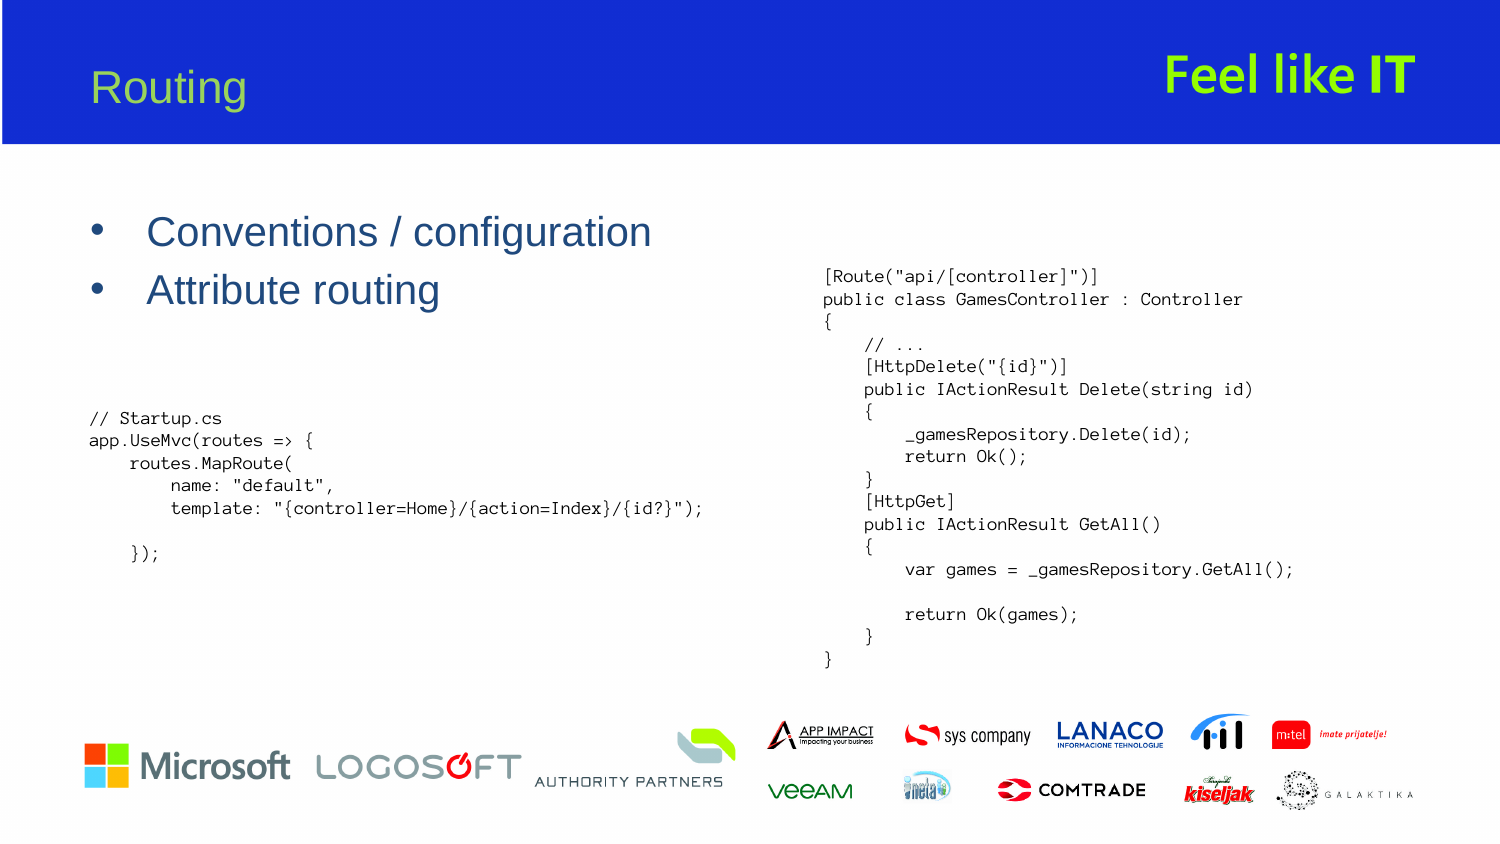

# Routing
Conventions / configuration
Attribute routing
[Route("api/[controller]")]
public class GamesController : Controller
{
    // ...
    [HttpDelete("{id}")]
    public IActionResult Delete(string id)
    {
        _gamesRepository.Delete(id);
        return Ok();
    }
    [HttpGet]
    public IActionResult GetAll()
    {
        var games = _gamesRepository.GetAll();

        return Ok(games);
    }
}
// Startup.cs
app.UseMvc(routes => {
    routes.MapRoute(
        name: "default",
        template: "{controller=Home}/{action=Index}/{id?}");
    });